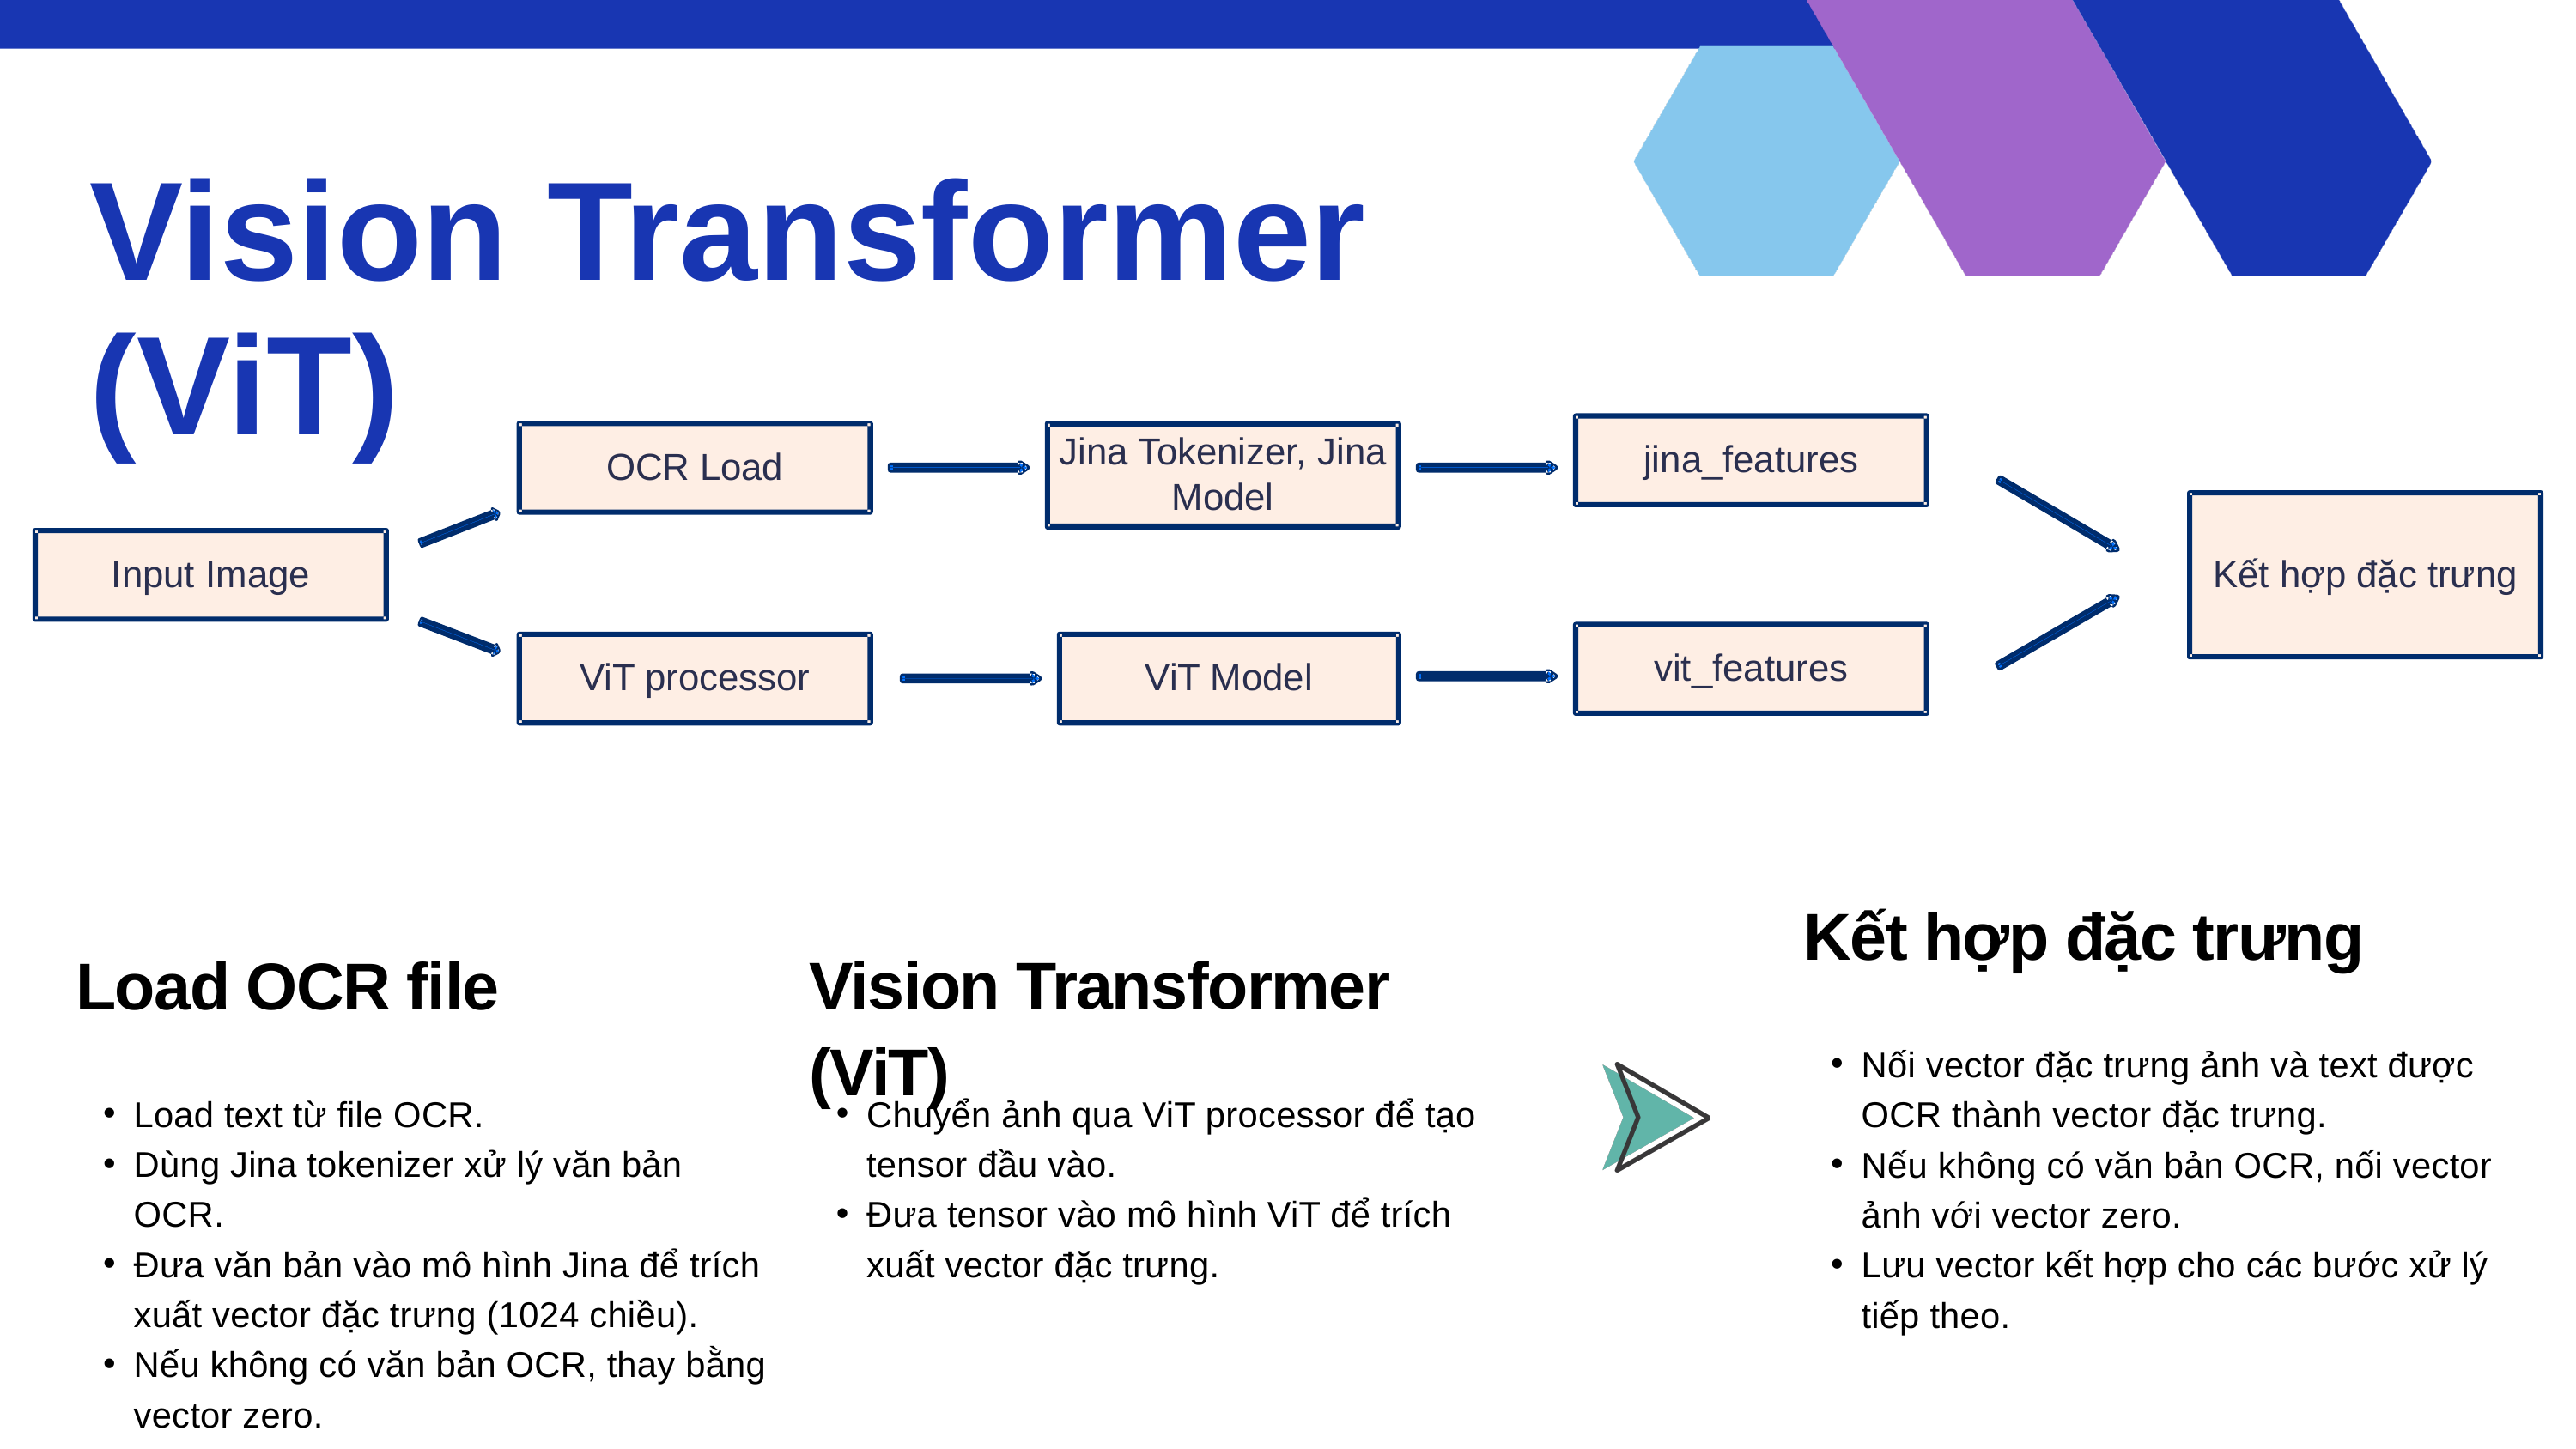

Vision Transformer (ViT)

jina_features

OCR Load

Jina Tokenizer, Jina Model

Kết hợp đặc trưng

Input Image

vit_features

ViT processor

ViT Model

Kết hợp đặc trưng
Nối vector đặc trưng ảnh và text được OCR thành vector đặc trưng.
Nếu không có văn bản OCR, nối vector ảnh với vector zero.
Lưu vector kết hợp cho các bước xử lý tiếp theo.
Load OCR file
Load text từ file OCR.
Dùng Jina tokenizer xử lý văn bản OCR.
Đưa văn bản vào mô hình Jina để trích xuất vector đặc trưng (1024 chiều).
Nếu không có văn bản OCR, thay bằng vector zero.
Vision Transformer (ViT)
Chuyển ảnh qua ViT processor để tạo tensor đầu vào.
Đưa tensor vào mô hình ViT để trích xuất vector đặc trưng.